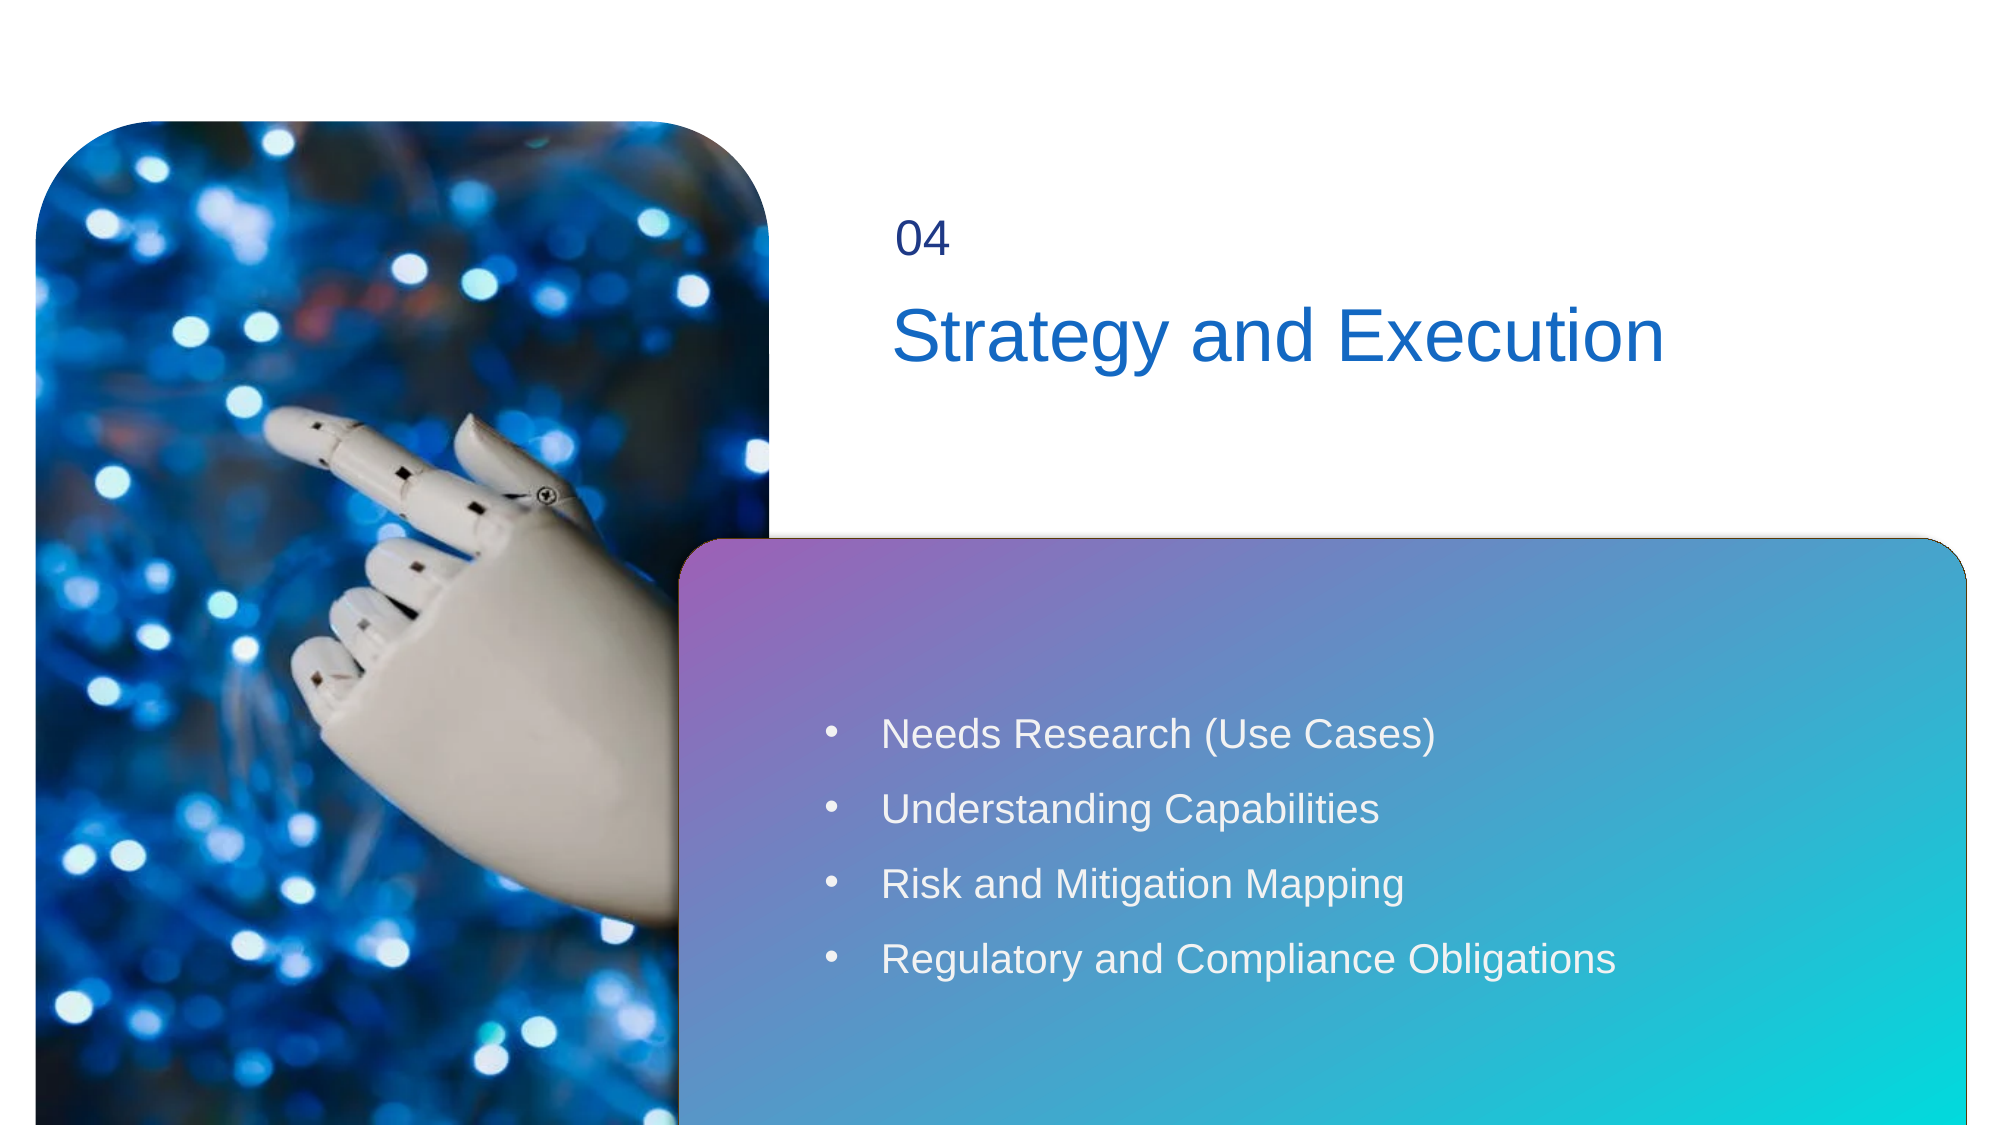

04
Strategy and Execution

Needs Research (Use Cases)
Understanding Capabilities
Risk and Mitigation Mapping
Regulatory and Compliance Obligations